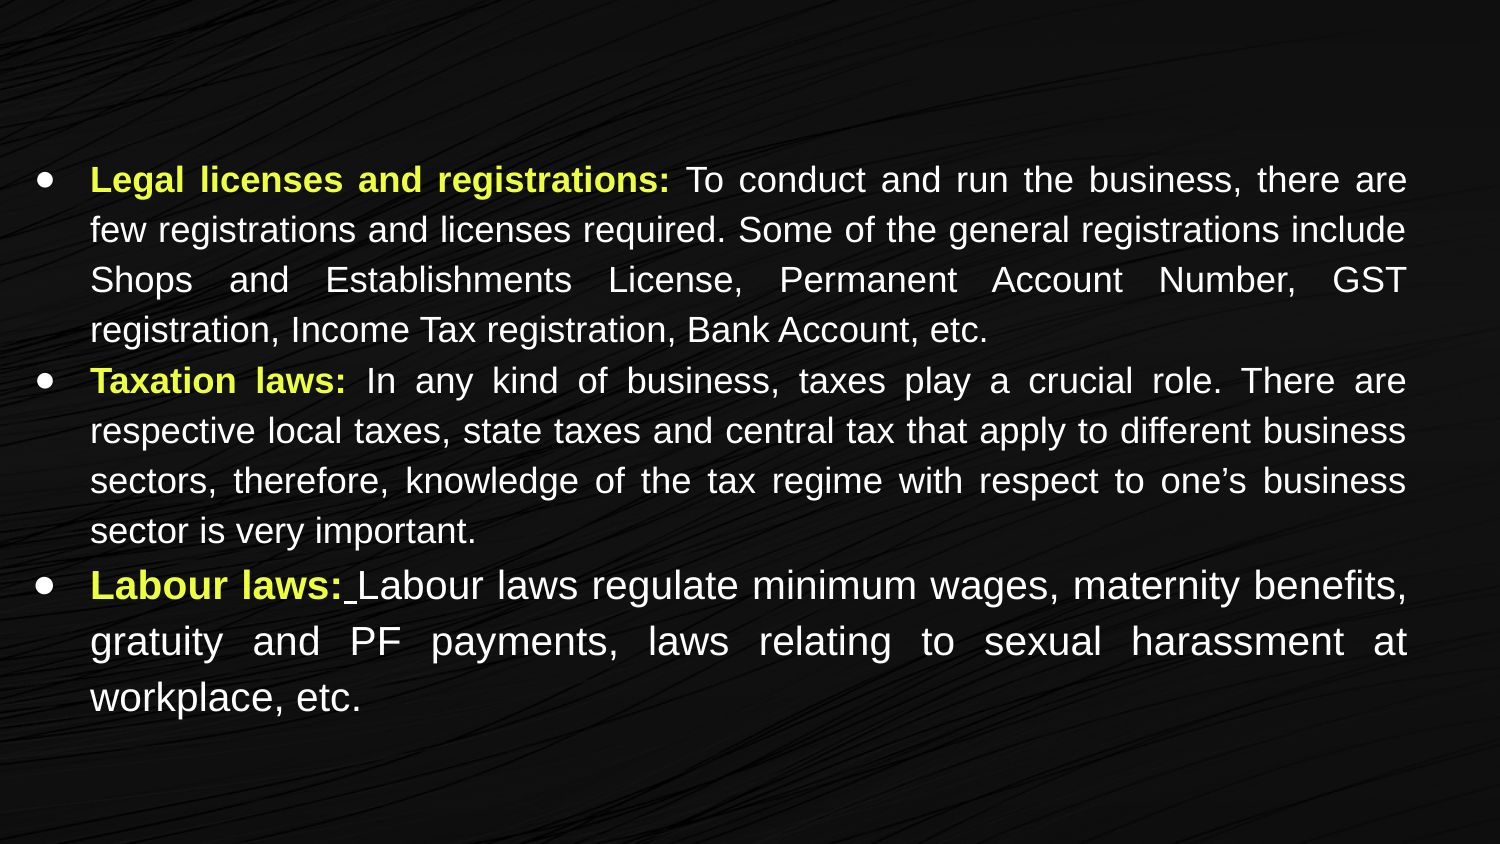

Legal licenses and registrations: To conduct and run the business, there are few registrations and licenses required. Some of the general registrations include Shops and Establishments License, Permanent Account Number, GST registration, Income Tax registration, Bank Account, etc.
Taxation laws: In any kind of business, taxes play a crucial role. There are respective local taxes, state taxes and central tax that apply to different business sectors, therefore, knowledge of the tax regime with respect to one’s business sector is very important.
Labour laws: Labour laws regulate minimum wages, maternity benefits, gratuity and PF payments, laws relating to sexual harassment at workplace, etc.